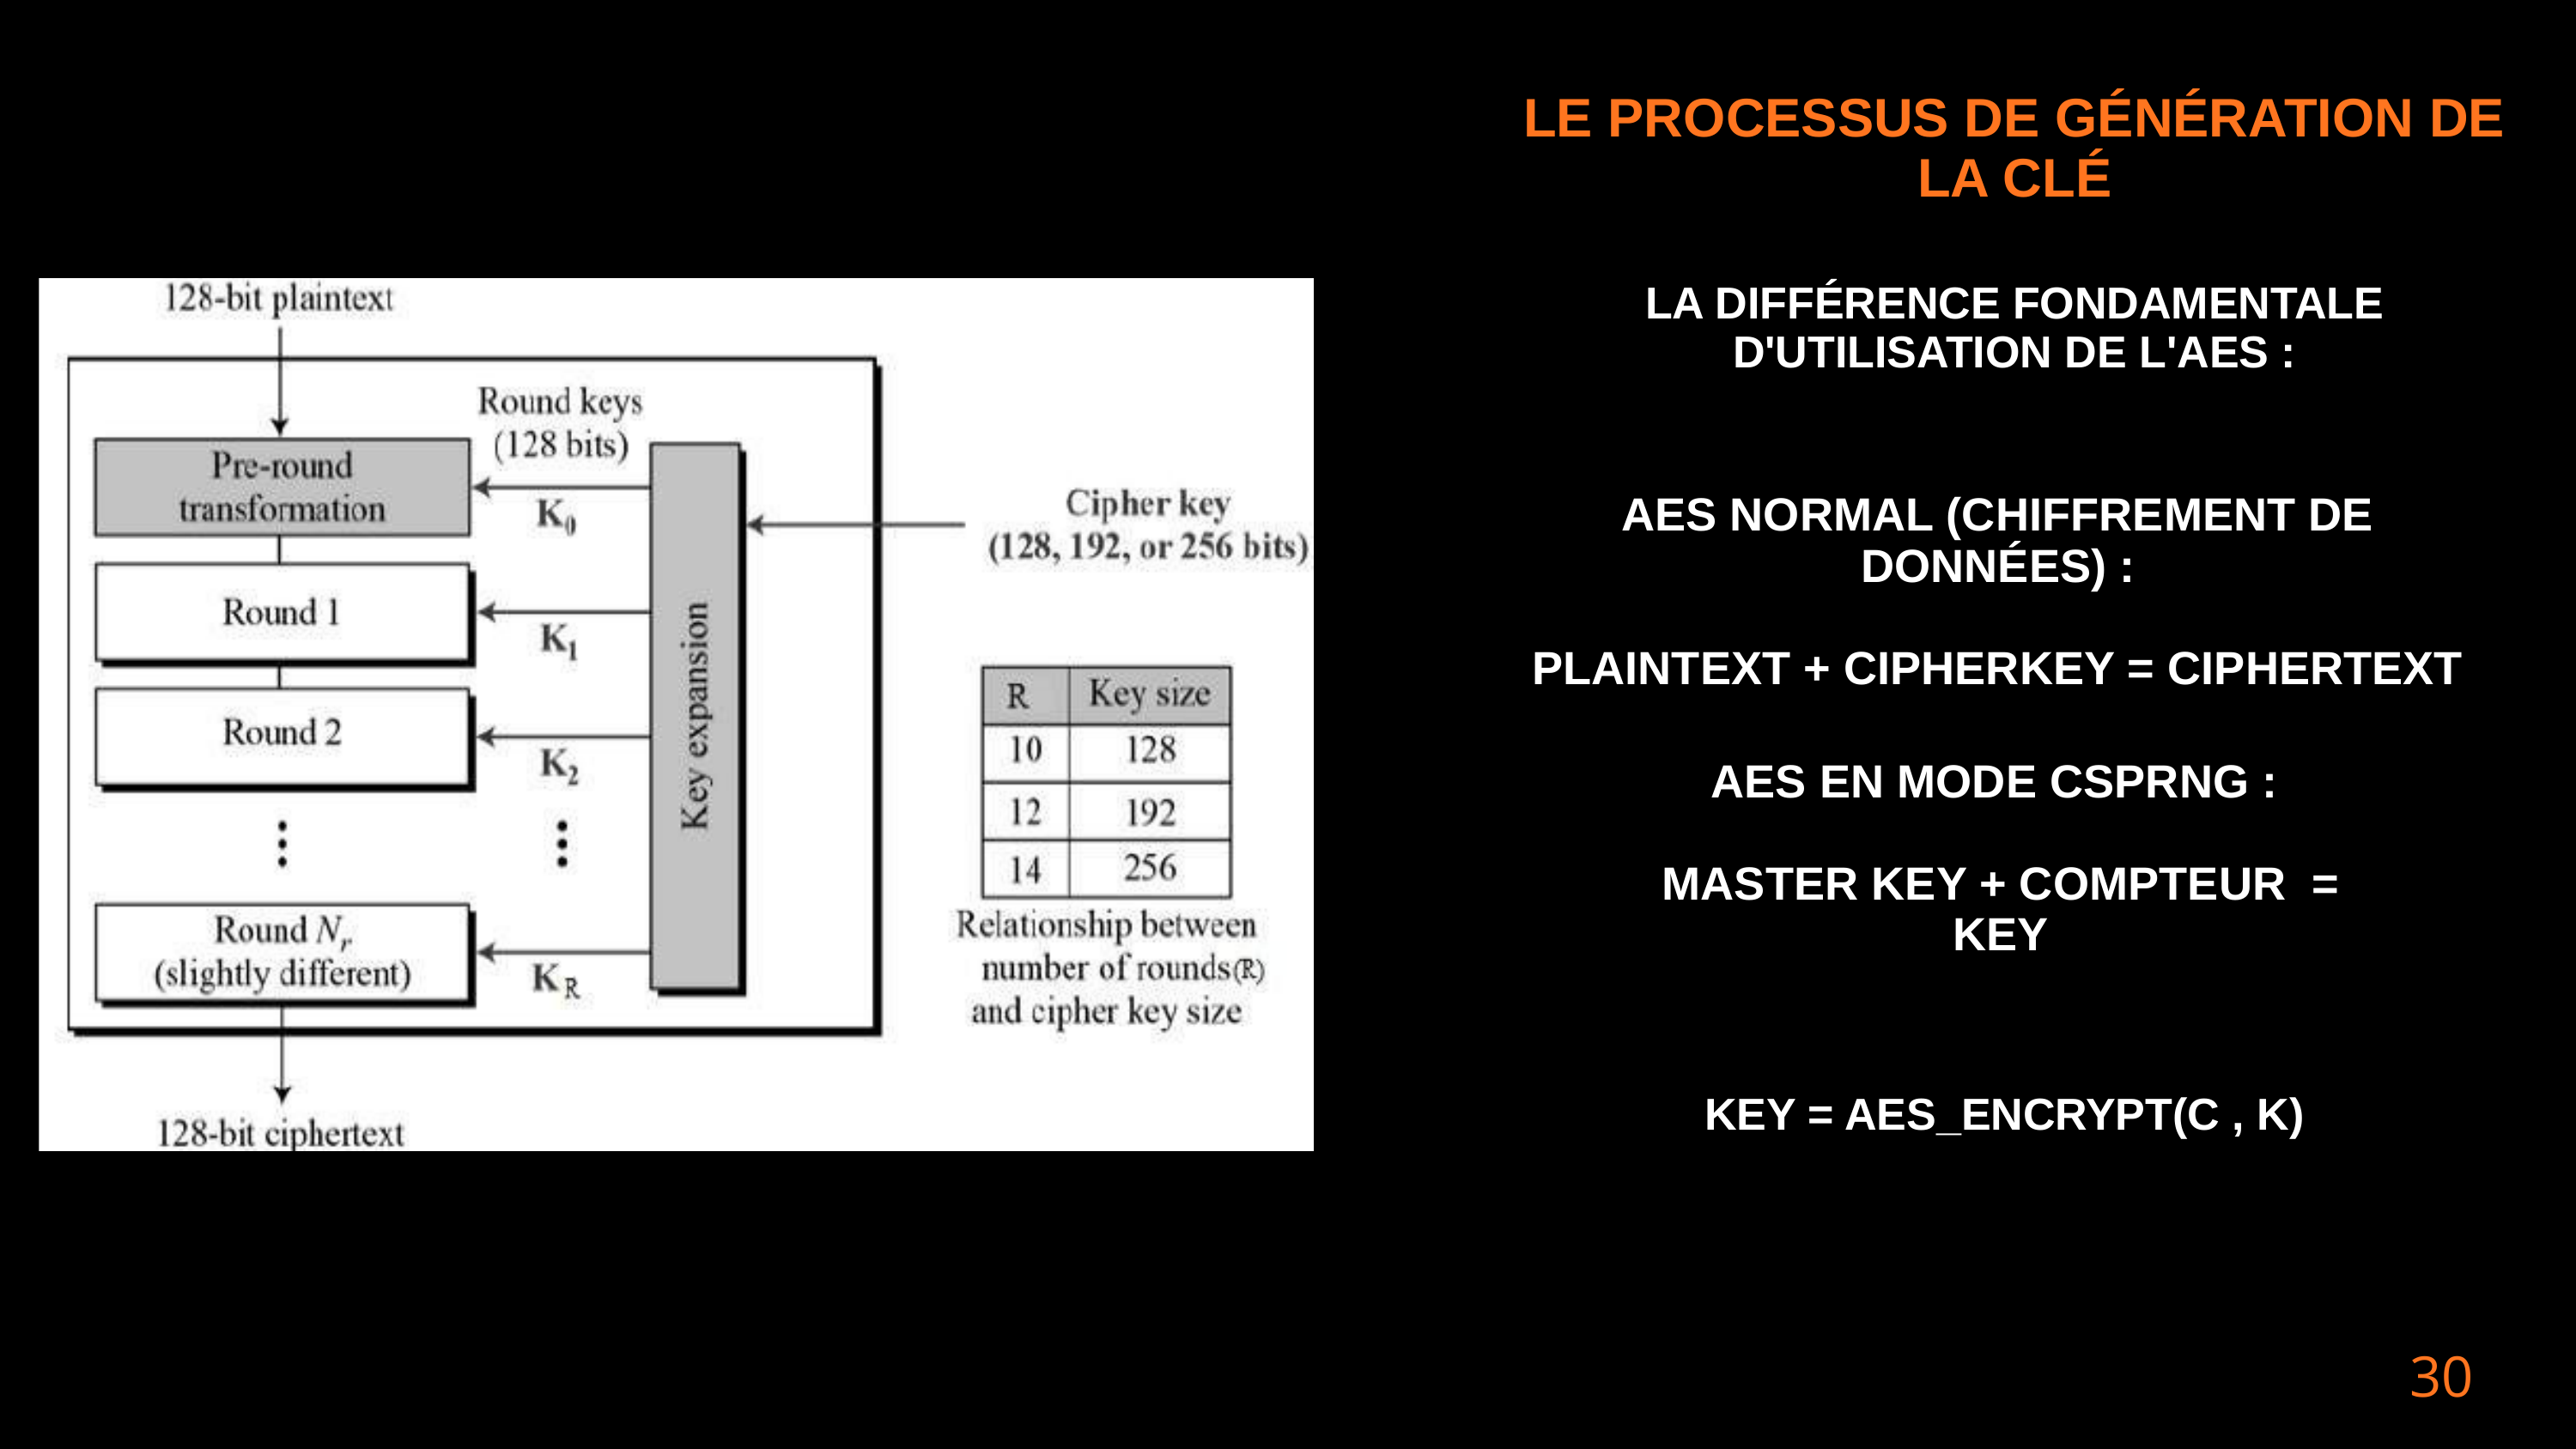

LE PROCESSUS DE GÉNÉRATION DE LA CLÉ

LA DIFFÉRENCE FONDAMENTALE D'UTILISATION DE L'AES :
AES NORMAL (CHIFFREMENT DE DONNÉES) :

PLAINTEXT + CIPHERKEY = CIPHERTEXT
AES EN MODE CSPRNG :

MASTER KEY + COMPTEUR  = KEY
 KEY = AES_ENCRYPT(C , K)
30